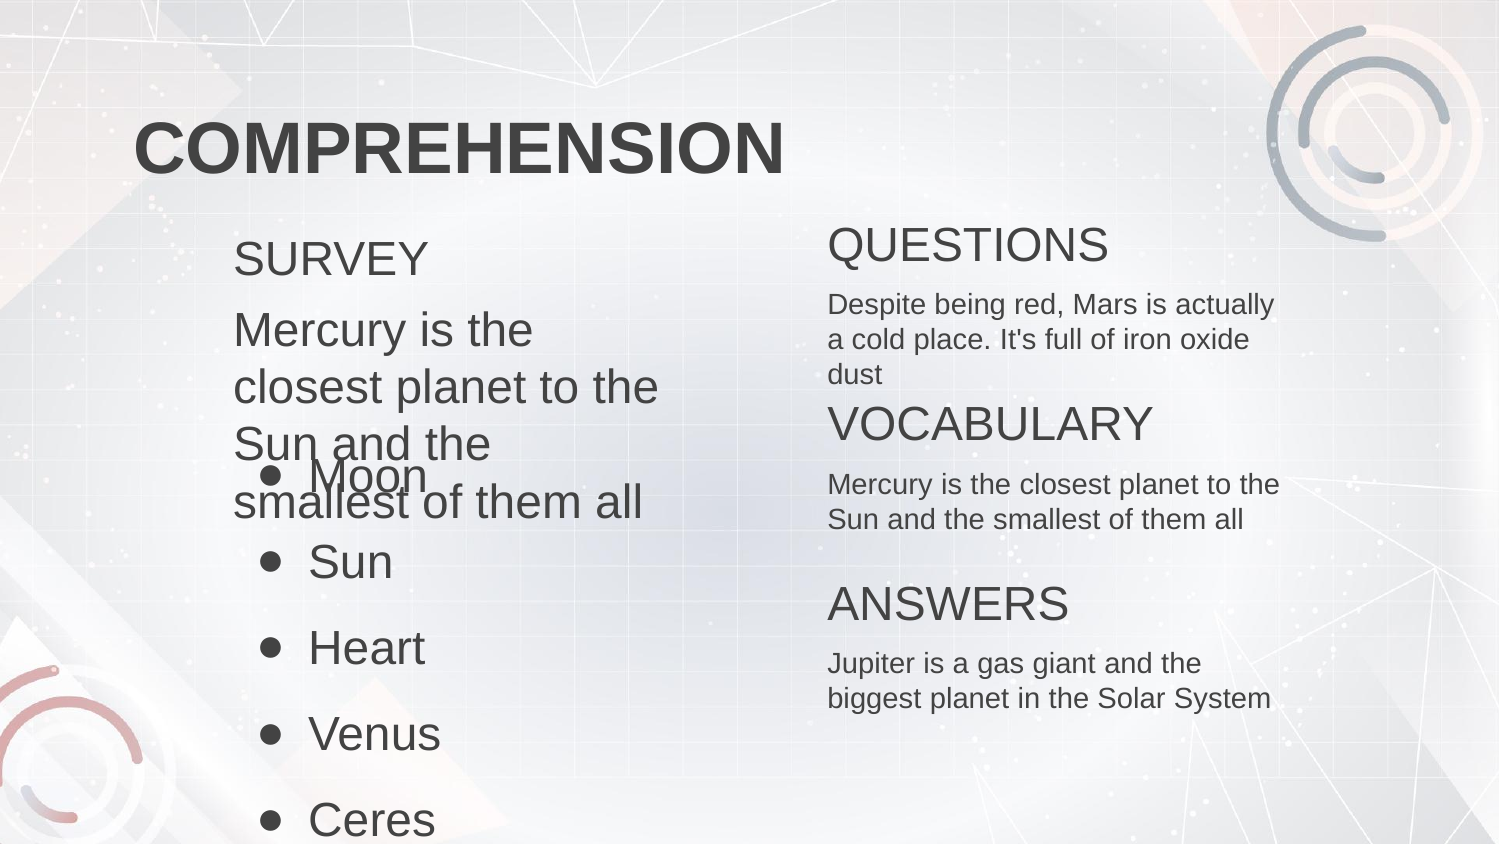

# COMPREHENSION
SURVEY
QUESTIONS
Despite being red, Mars is actually a cold place. It's full of iron oxide dust
Mercury is the closest planet to the Sun and the smallest of them all
VOCABULARY
Moon
Sun
Heart
Venus
Ceres
Saturn
Mercury is the closest planet to the Sun and the smallest of them all
ANSWERS
Jupiter is a gas giant and the biggest planet in the Solar System